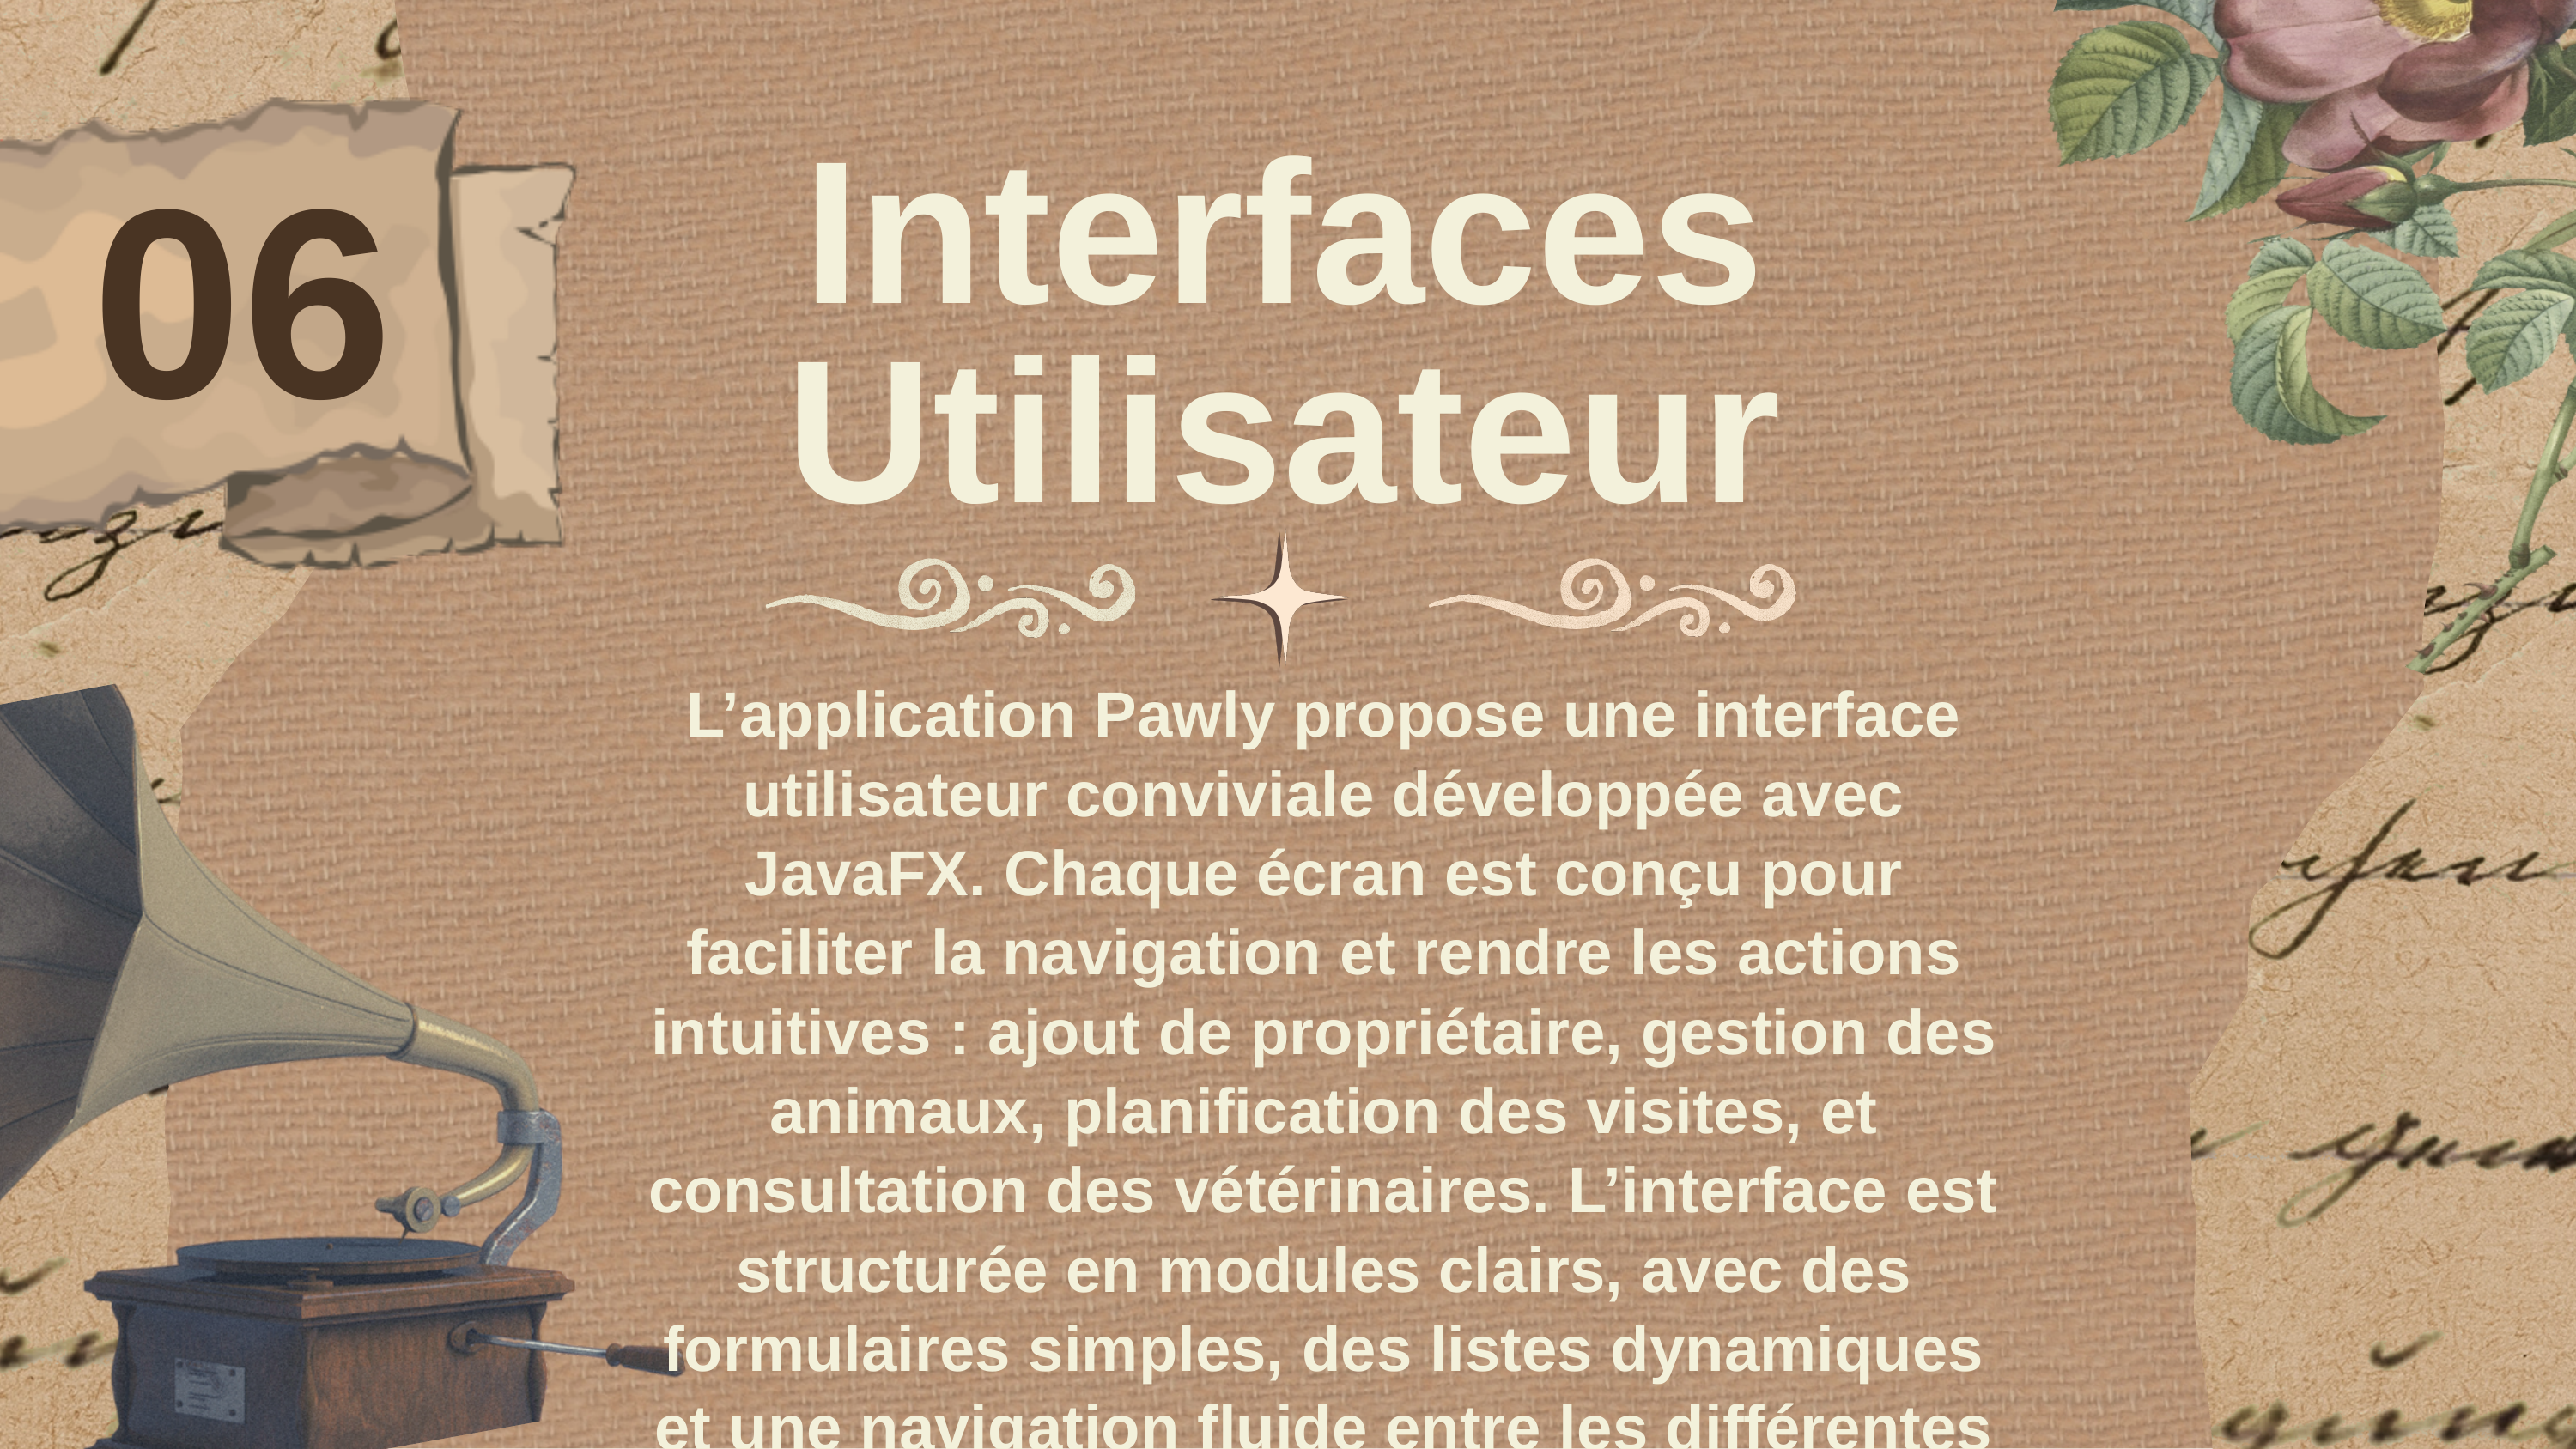

Interfaces Utilisateur
06

L’application Pawly propose une interface utilisateur conviviale développée avec JavaFX. Chaque écran est conçu pour faciliter la navigation et rendre les actions intuitives : ajout de propriétaire, gestion des animaux, planification des visites, et consultation des vétérinaires. L’interface est structurée en modules clairs, avec des formulaires simples, des listes dynamiques et une navigation fluide entre les différentes fonctionnalités, offrant ainsi une expérience agréable et efficace à l’utilisateur.